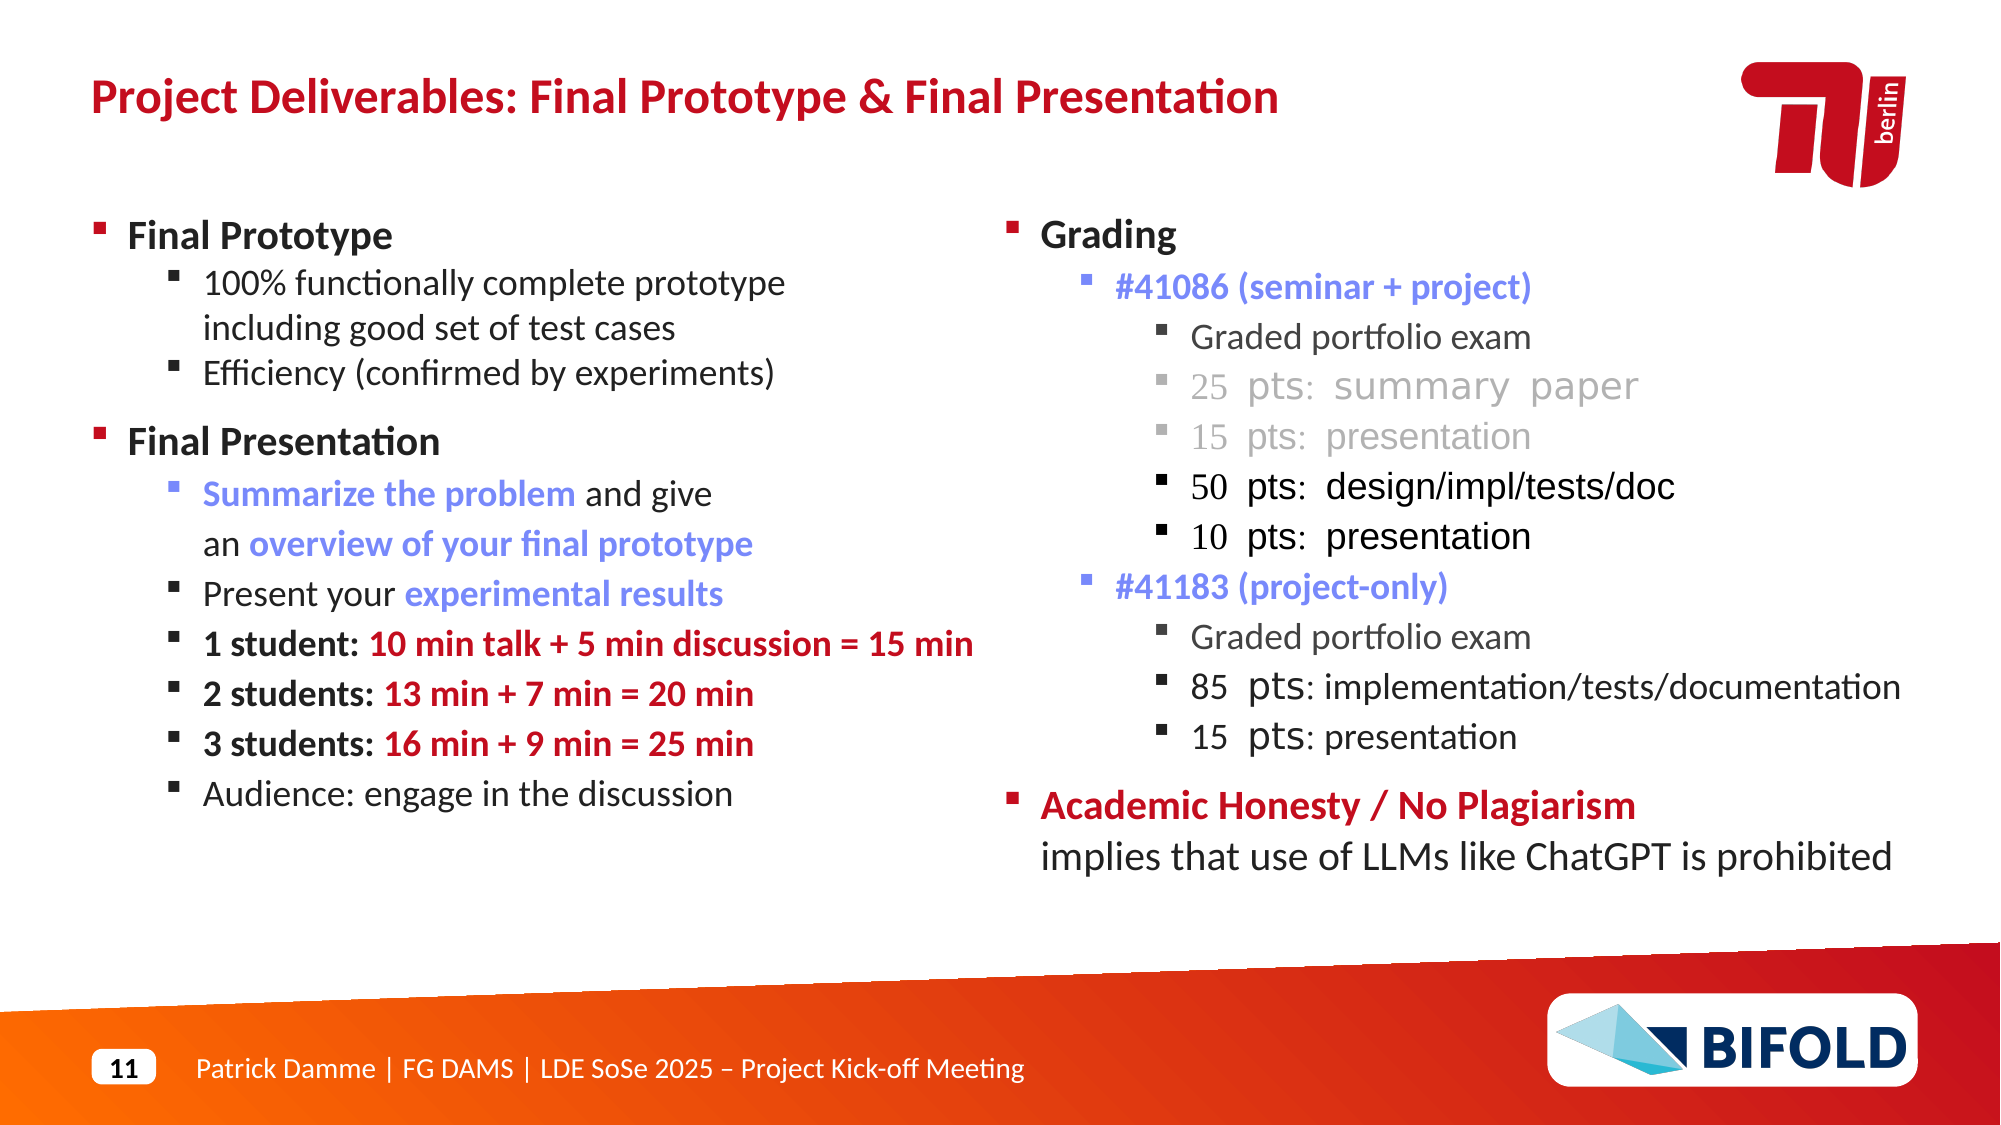

Project Deliverables: Final Prototype & Final Presentation
Grading
#41086 (seminar + project)
Graded portfolio exam
25 pts: summary paper
15 pts: presentation
50 pts: design/impl/tests/doc
10 pts: presentation
#41183 (project-only)
Graded portfolio exam
85 pts: implementation/tests/documentation
15 pts: presentation
Academic Honesty / No Plagiarism
implies that use of LLMs like ChatGPT is prohibited

Final Prototype
100% functionally complete prototype
including good set of test cases
Efficiency (confirmed by experiments)
Final Presentation
Summarize the problem and give
an overview of your final prototype
Present your experimental results
1 student: 10 min talk + 5 min discussion = 15 min
2 students: 13 min + 7 min = 20 min
3 students: 16 min + 9 min = 25 min
Audience: engage in the discussion